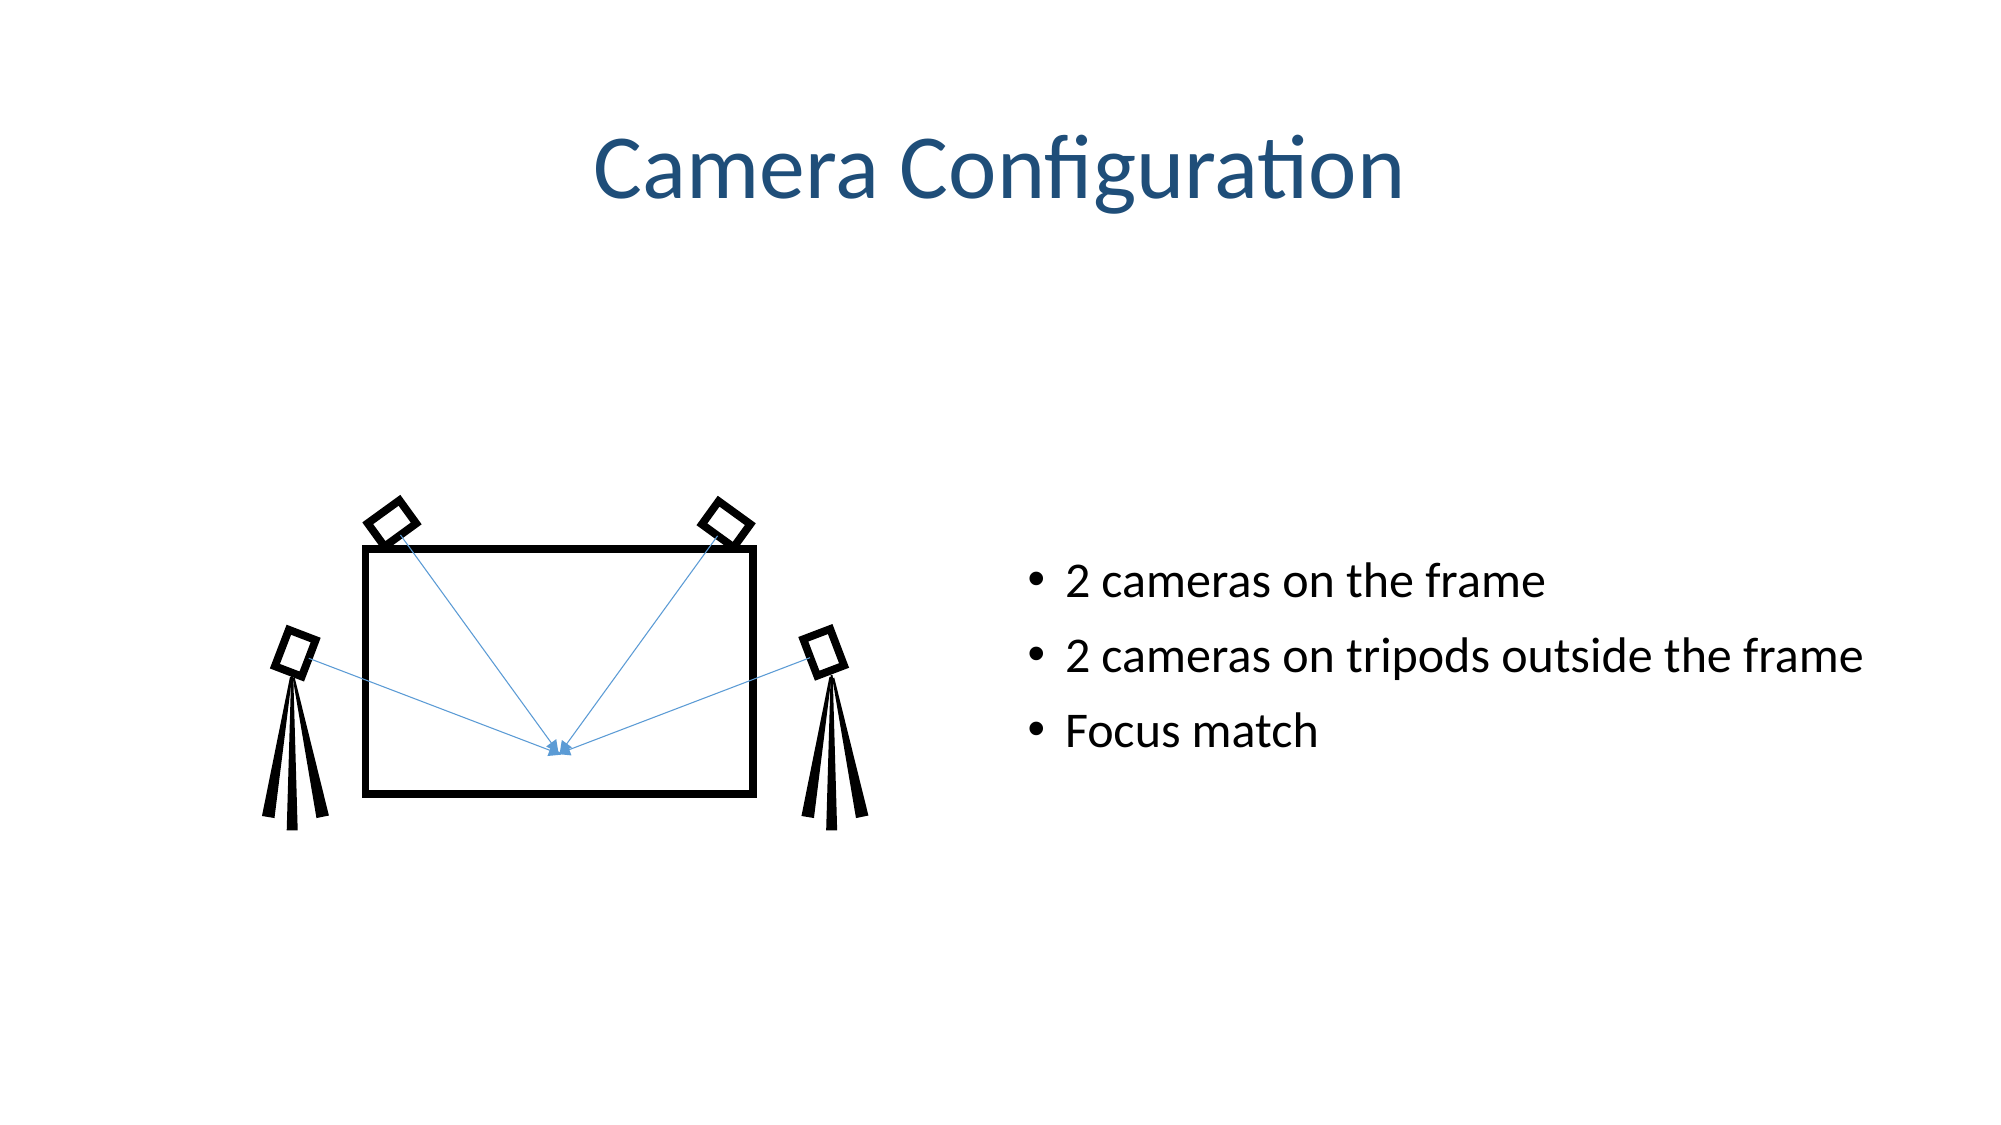

# Camera Configuration
2 cameras on the frame
2 cameras on tripods outside the frame
Focus match